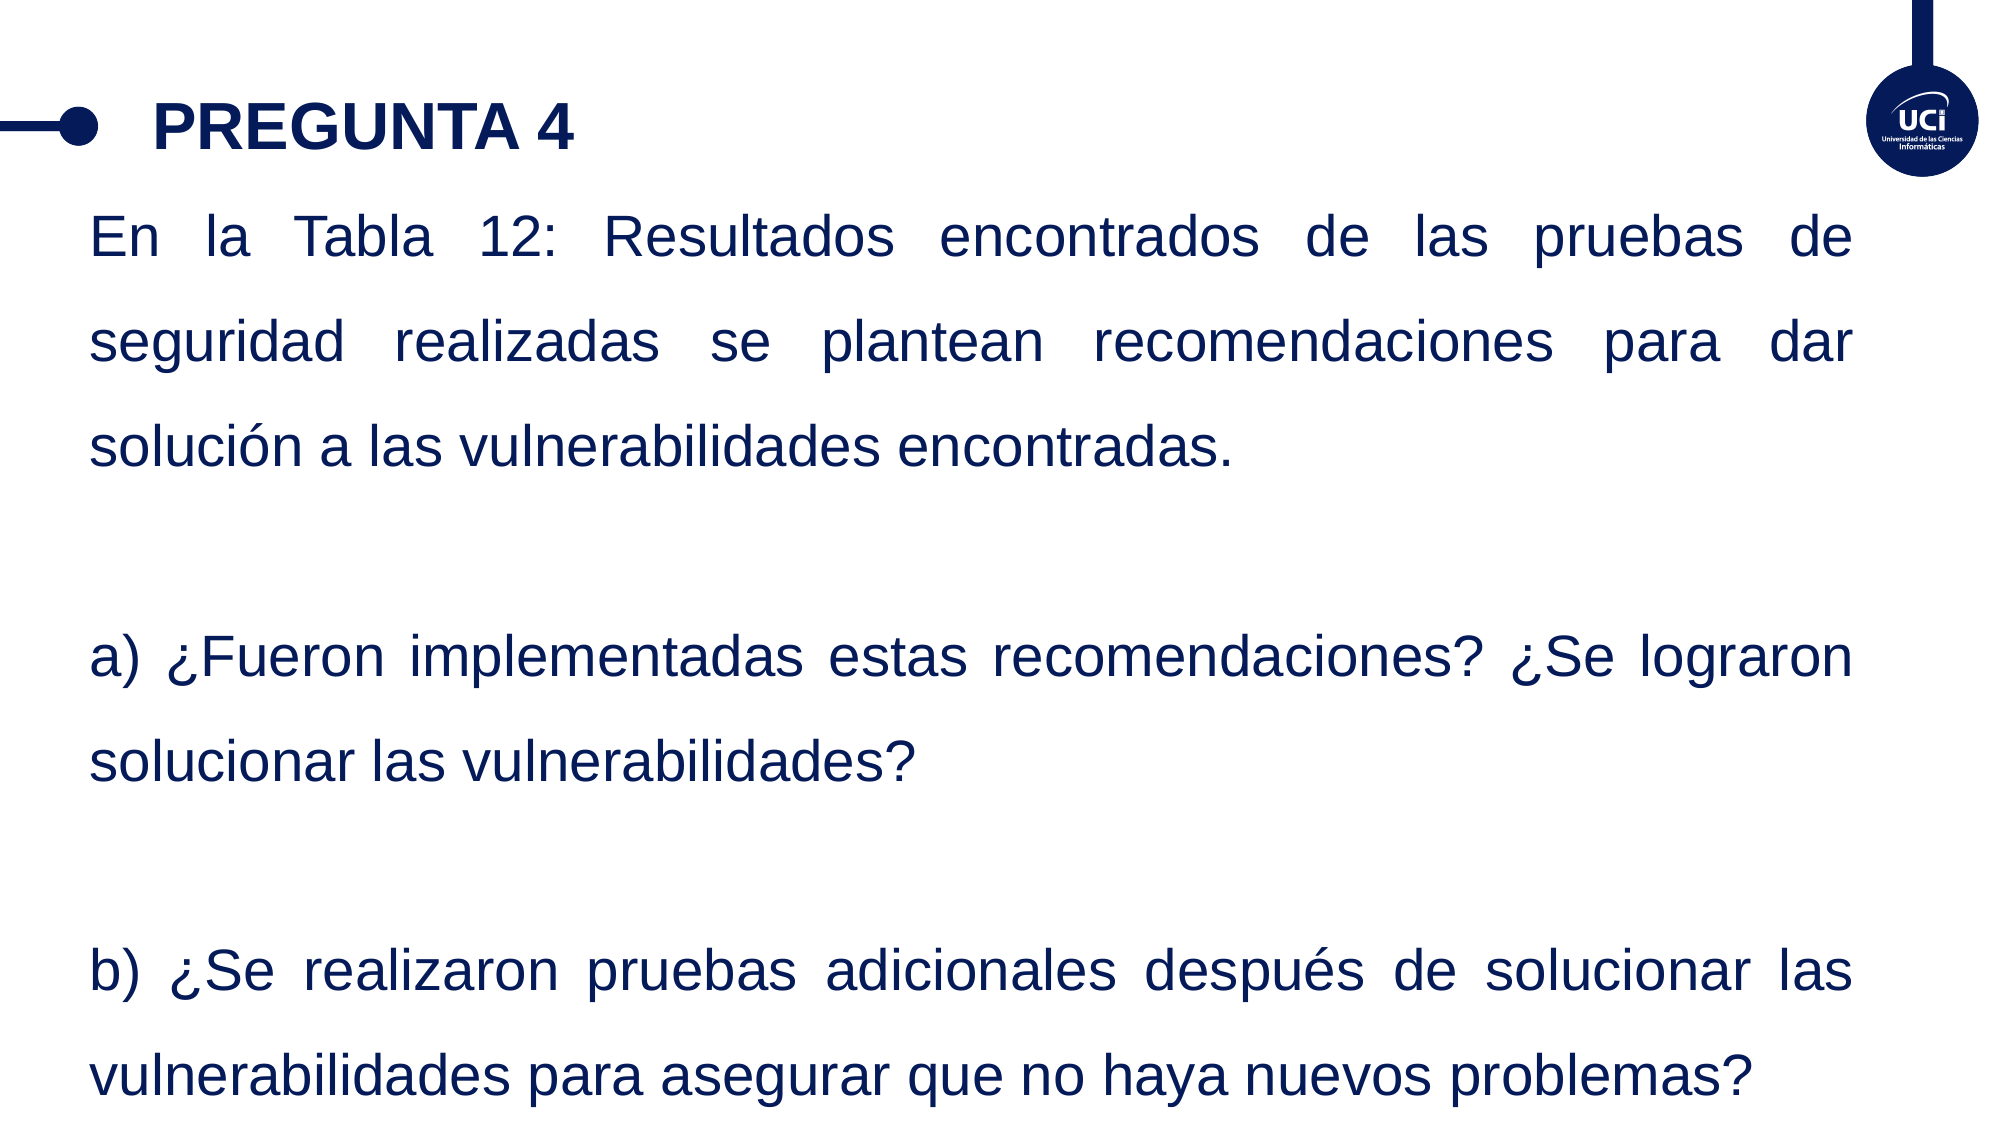

# PREGUNTA 4
En la Tabla 12: Resultados encontrados de las pruebas de seguridad realizadas se plantean recomendaciones para dar solución a las vulnerabilidades encontradas.

a) ¿Fueron implementadas estas recomendaciones? ¿Se lograron solucionar las vulnerabilidades?

b) ¿Se realizaron pruebas adicionales después de solucionar las vulnerabilidades para asegurar que no haya nuevos problemas?